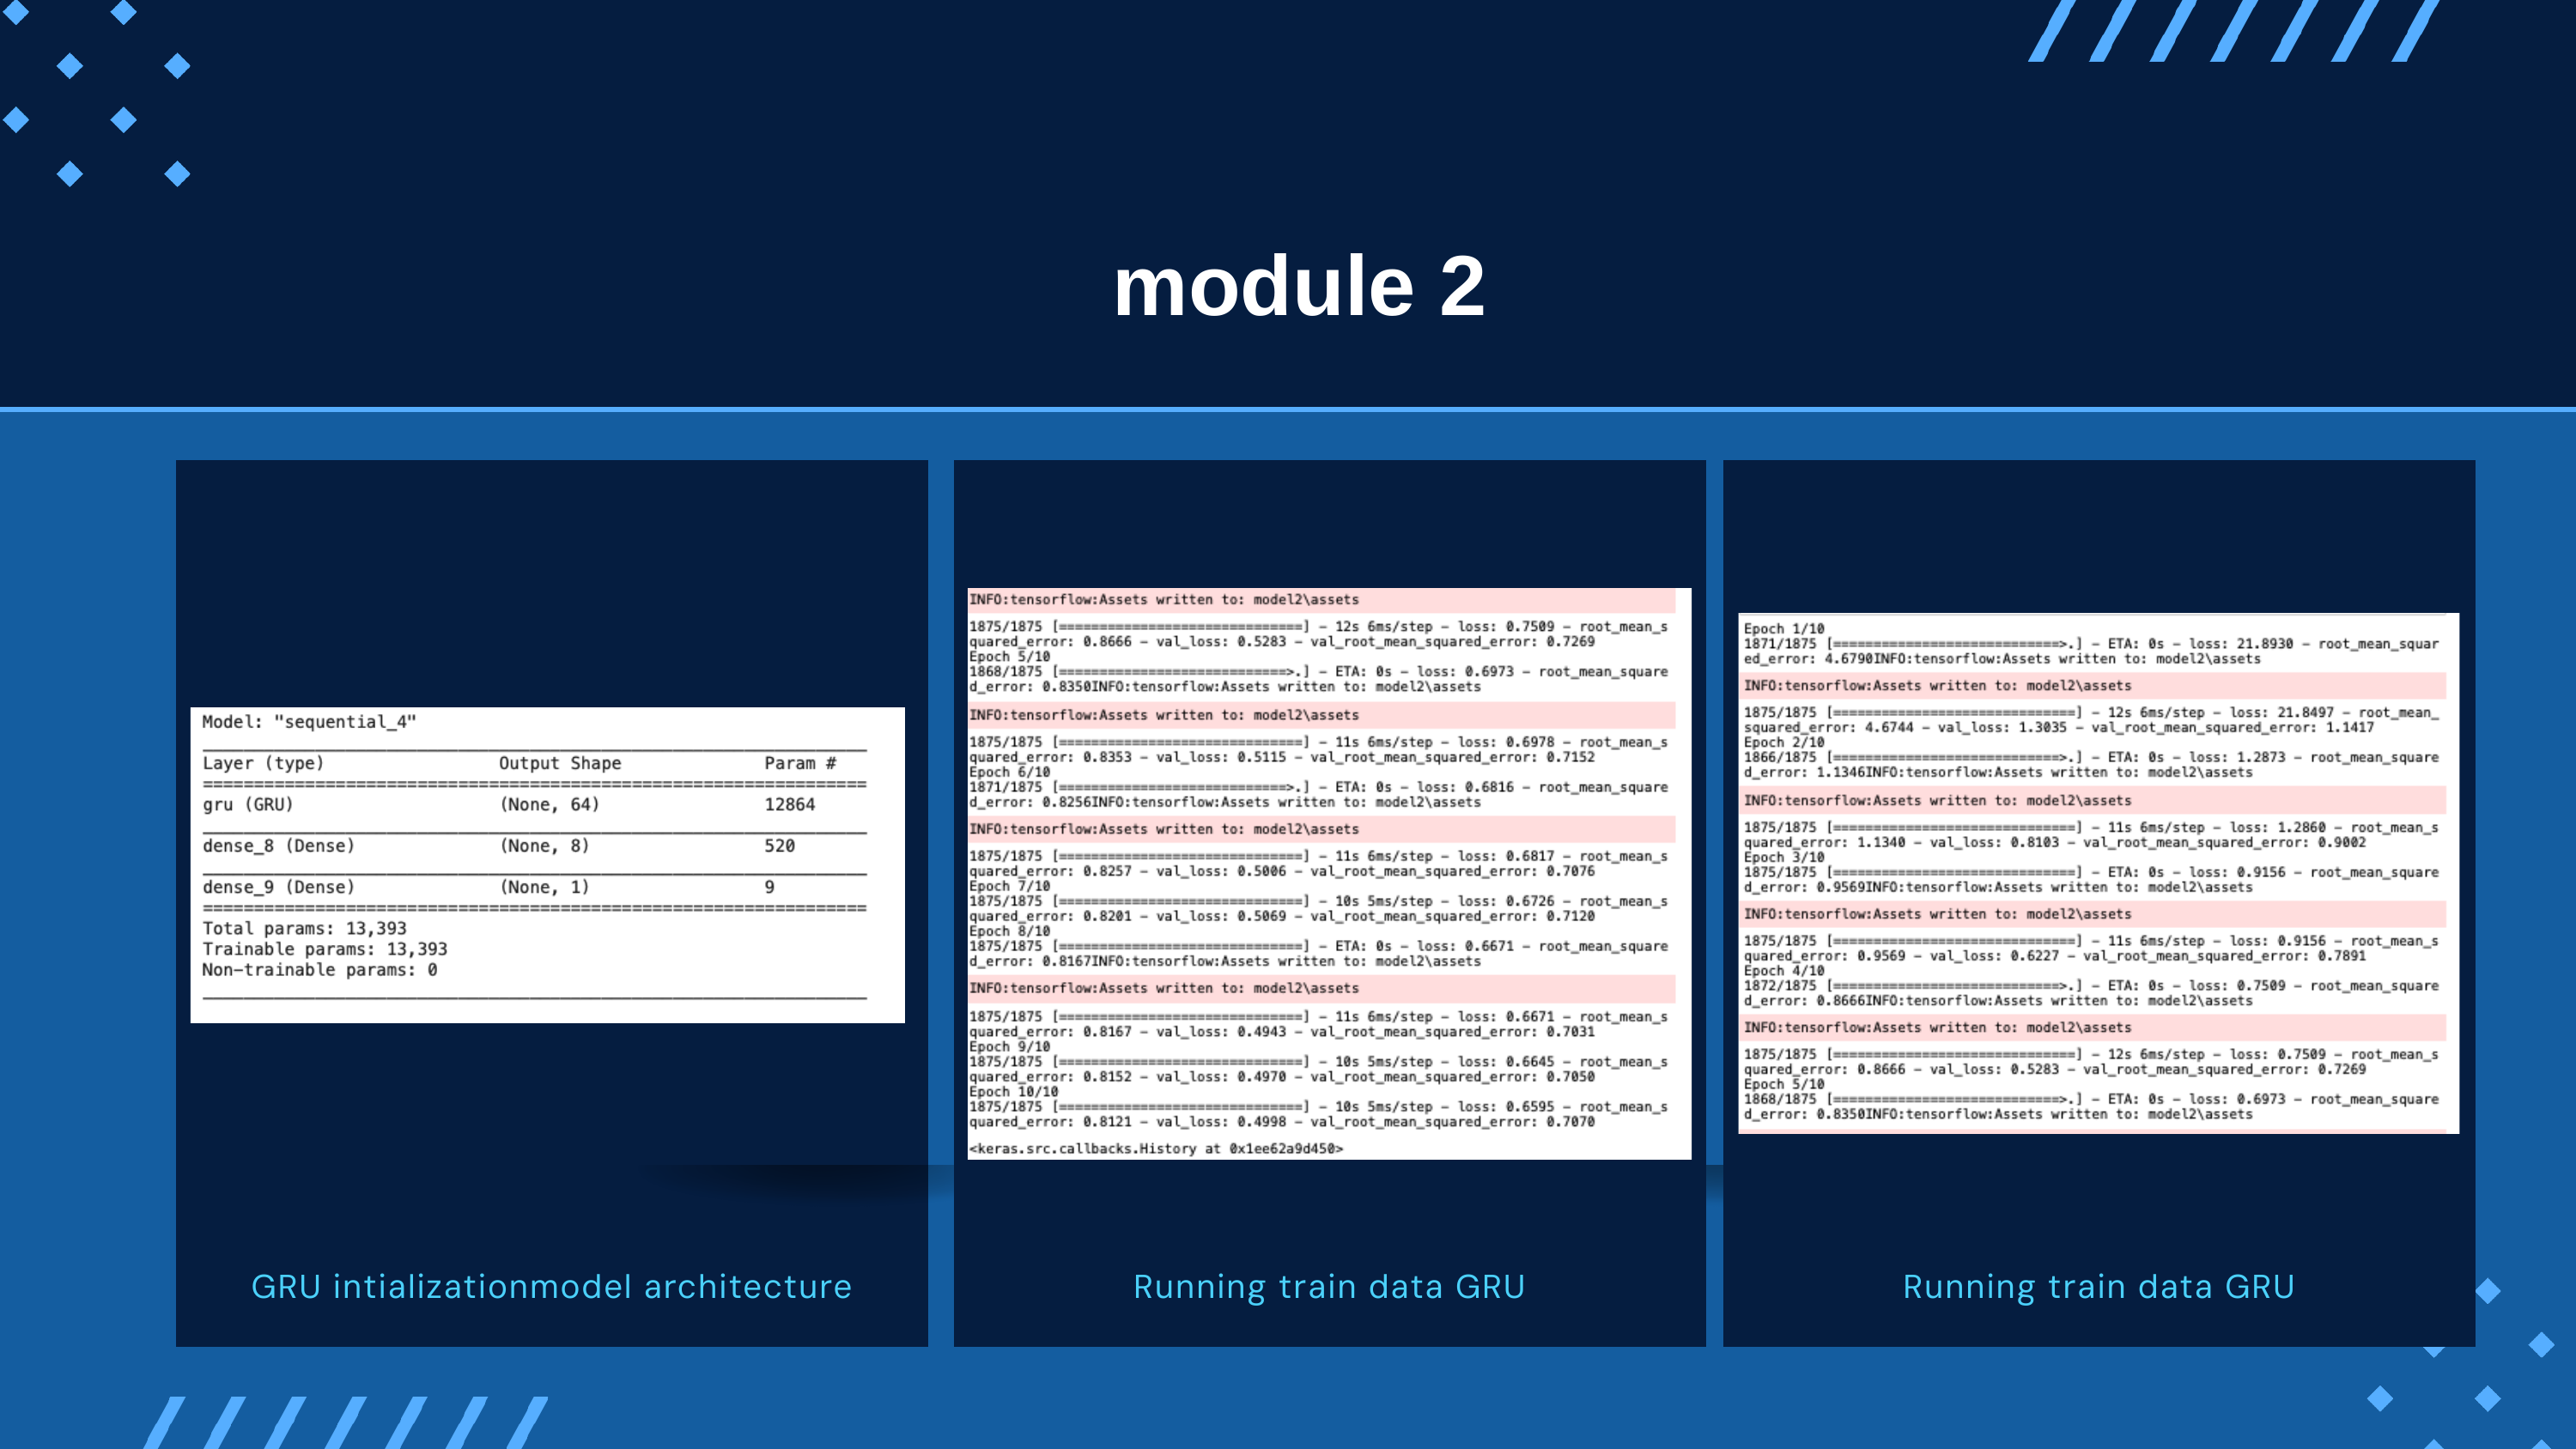

module 2

GRU intializationmodel architecture
CNN model architecture
Running train data GRU
Running train data GRU

data trained for 10 epochs